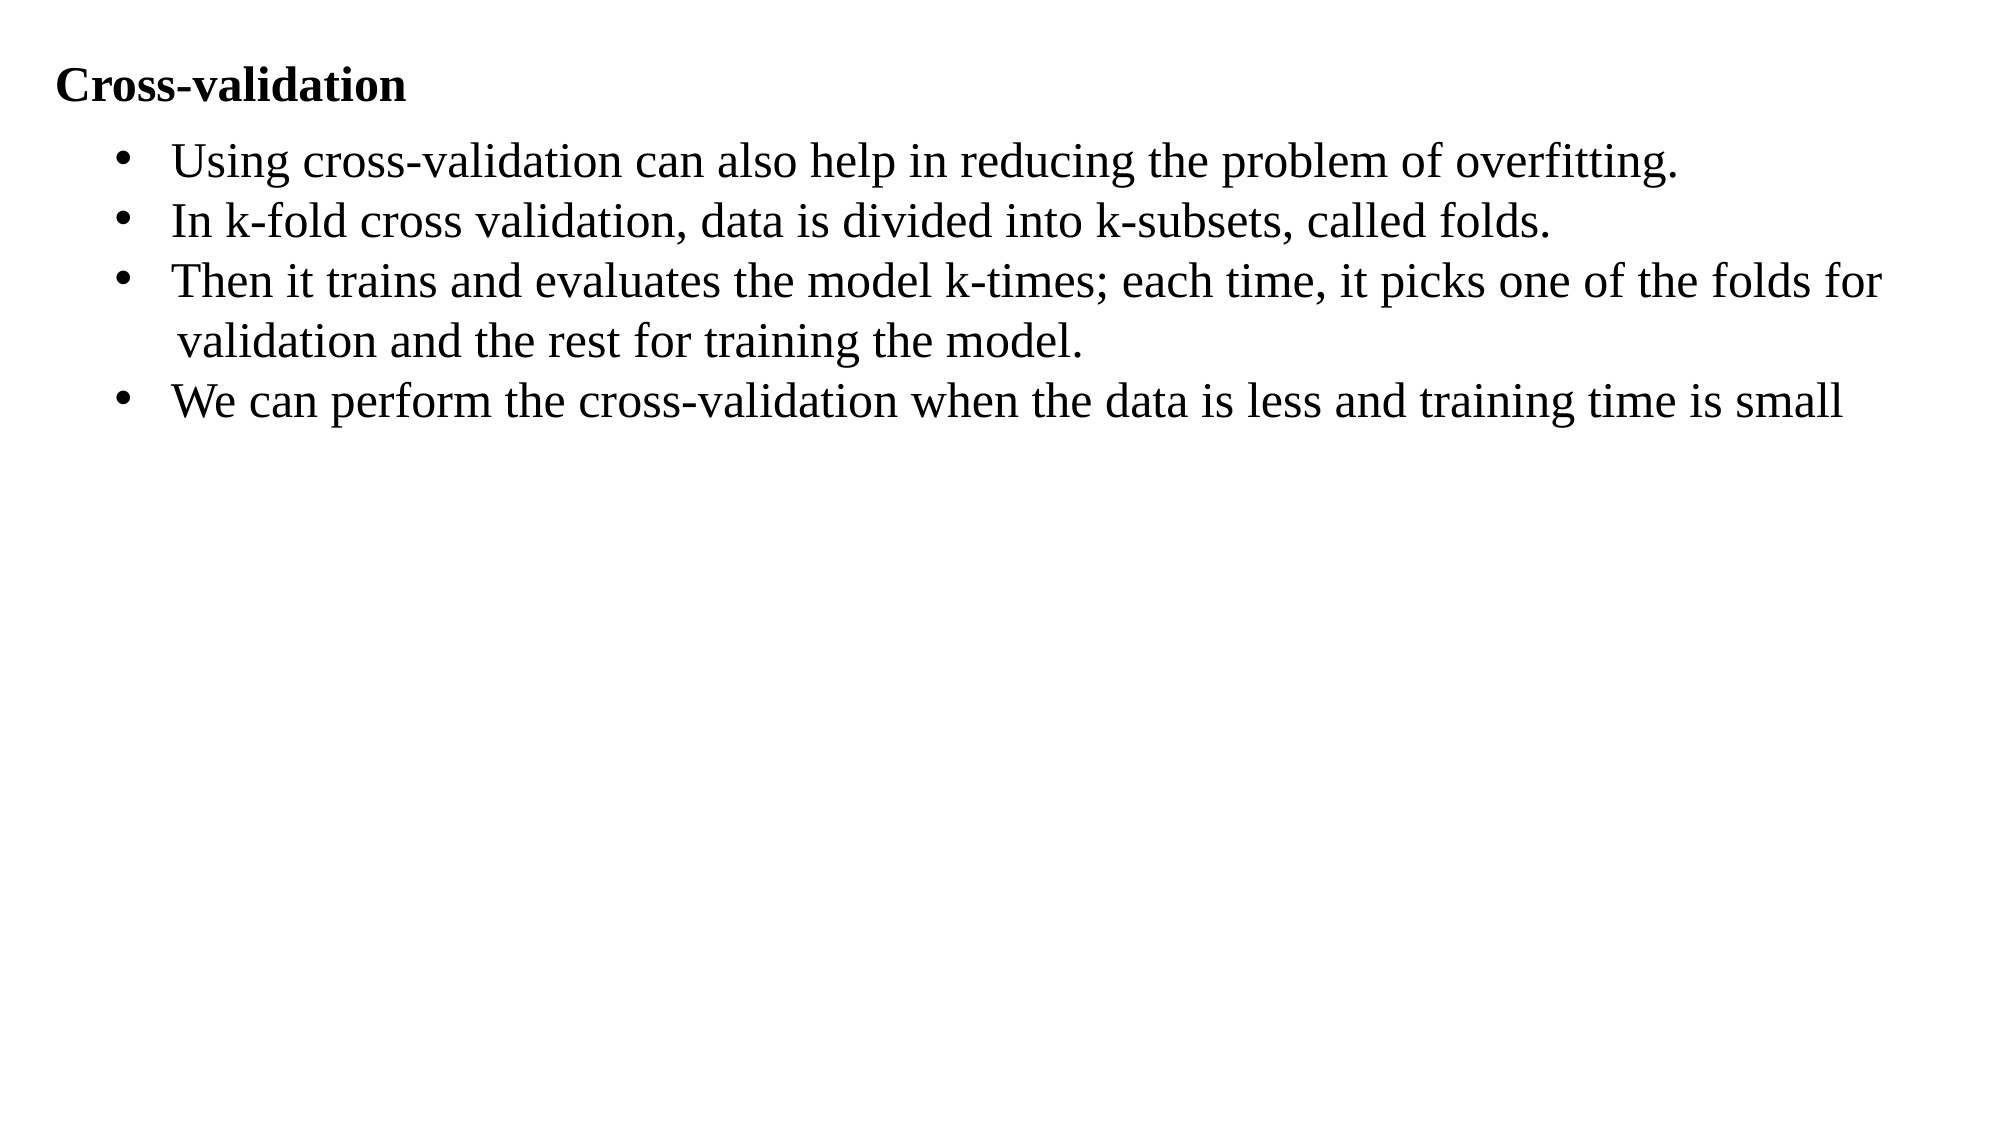

Cross-validation
Using cross-validation can also help in reducing the problem of overfitting.
In k-fold cross validation, data is divided into k-subsets, called folds.
Then it trains and evaluates the model k-times; each time, it picks one of the folds for
     validation and the rest for training the model.
We can perform the cross-validation when the data is less and training time is small